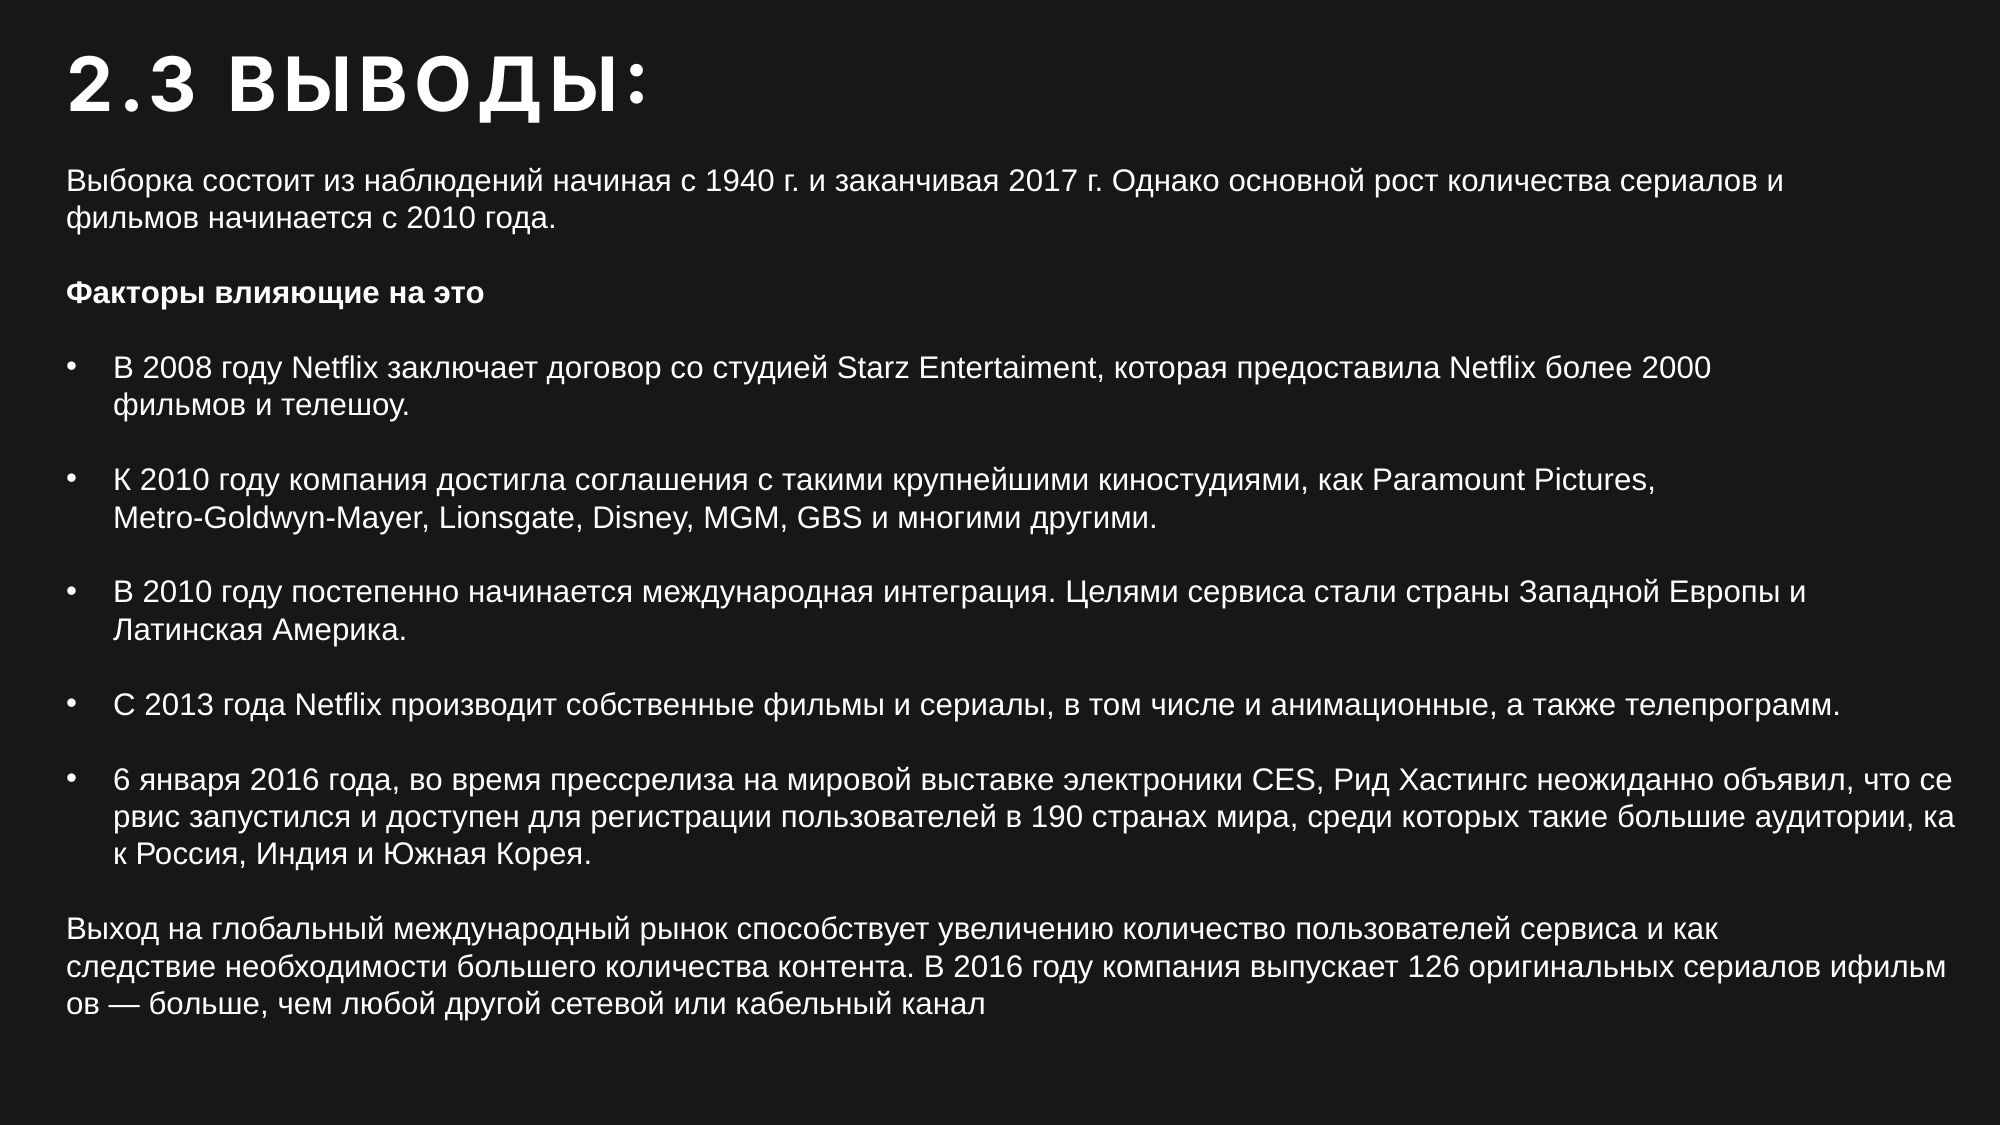

2.3 ВЫВОДЫ:
Выборка состоит из наблюдений начиная с 1940 г. и заканчивая 2017 г. Однако основной рост количества сериалов и
фильмов начинается с 2010 года.
Факторы влияющие на это

В 2008 году Netflix заключает договор со студией Starz Entertaiment, которая предоставила Netflix более 2000 
фильмов и телешоу.

К 2010 году компания достигла соглашения с такими крупнейшими киностудиями, как Paramount Pictures, 
Metro-Goldwyn-Mayer, Lionsgate, Disney, MGM, GBS и многими другими.

В 2010 году постепенно начинается международная интеграция. Целями сервиса стали страны Западной Европы и 
Латинская Америка.

С 2013 года Netflix производит собственные фильмы и сериалы, в том числе и анимационные, а также телепрограмм.

6 января 2016 года, во время прессрелиза на мировой выставке электроники CES, Рид Хастингс неожиданно объявил, что сервис запустился и доступен для регистрации пользователей в 190 странах мира, среди которых такие большие аудитории, как Россия, Индия и Южная Корея.
Выход на глобальный международный рынок способствует увеличению количество пользователей сервиса и как
следствие необходимости большего количества контента. В 2016 году компания выпускает 126 оригинальных сериалов ифильмов — больше, чем любой другой сетевой или кабельный канал